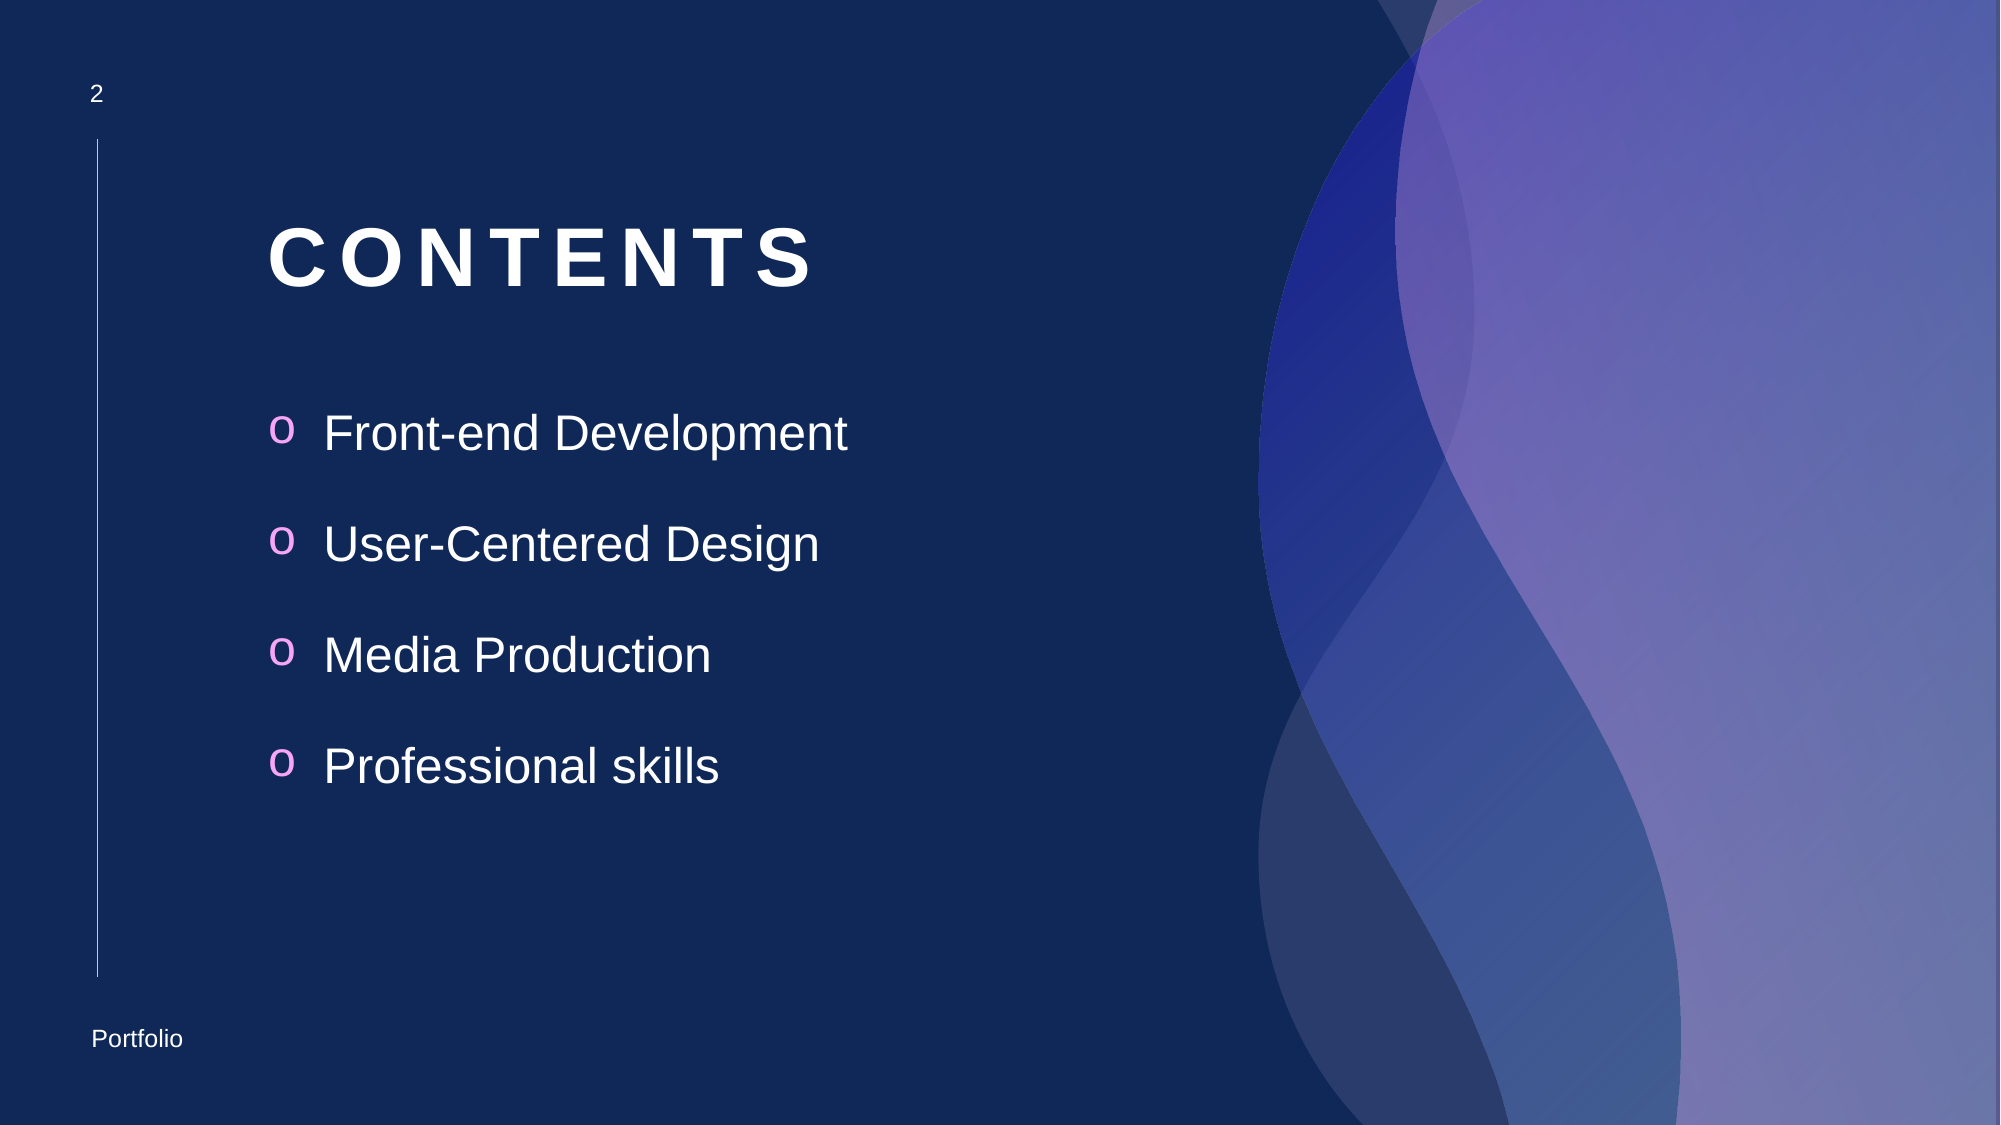

2
# CONTENTS
Front-end Development
User-Centered Design
Media Production
Professional skills
Portfolio